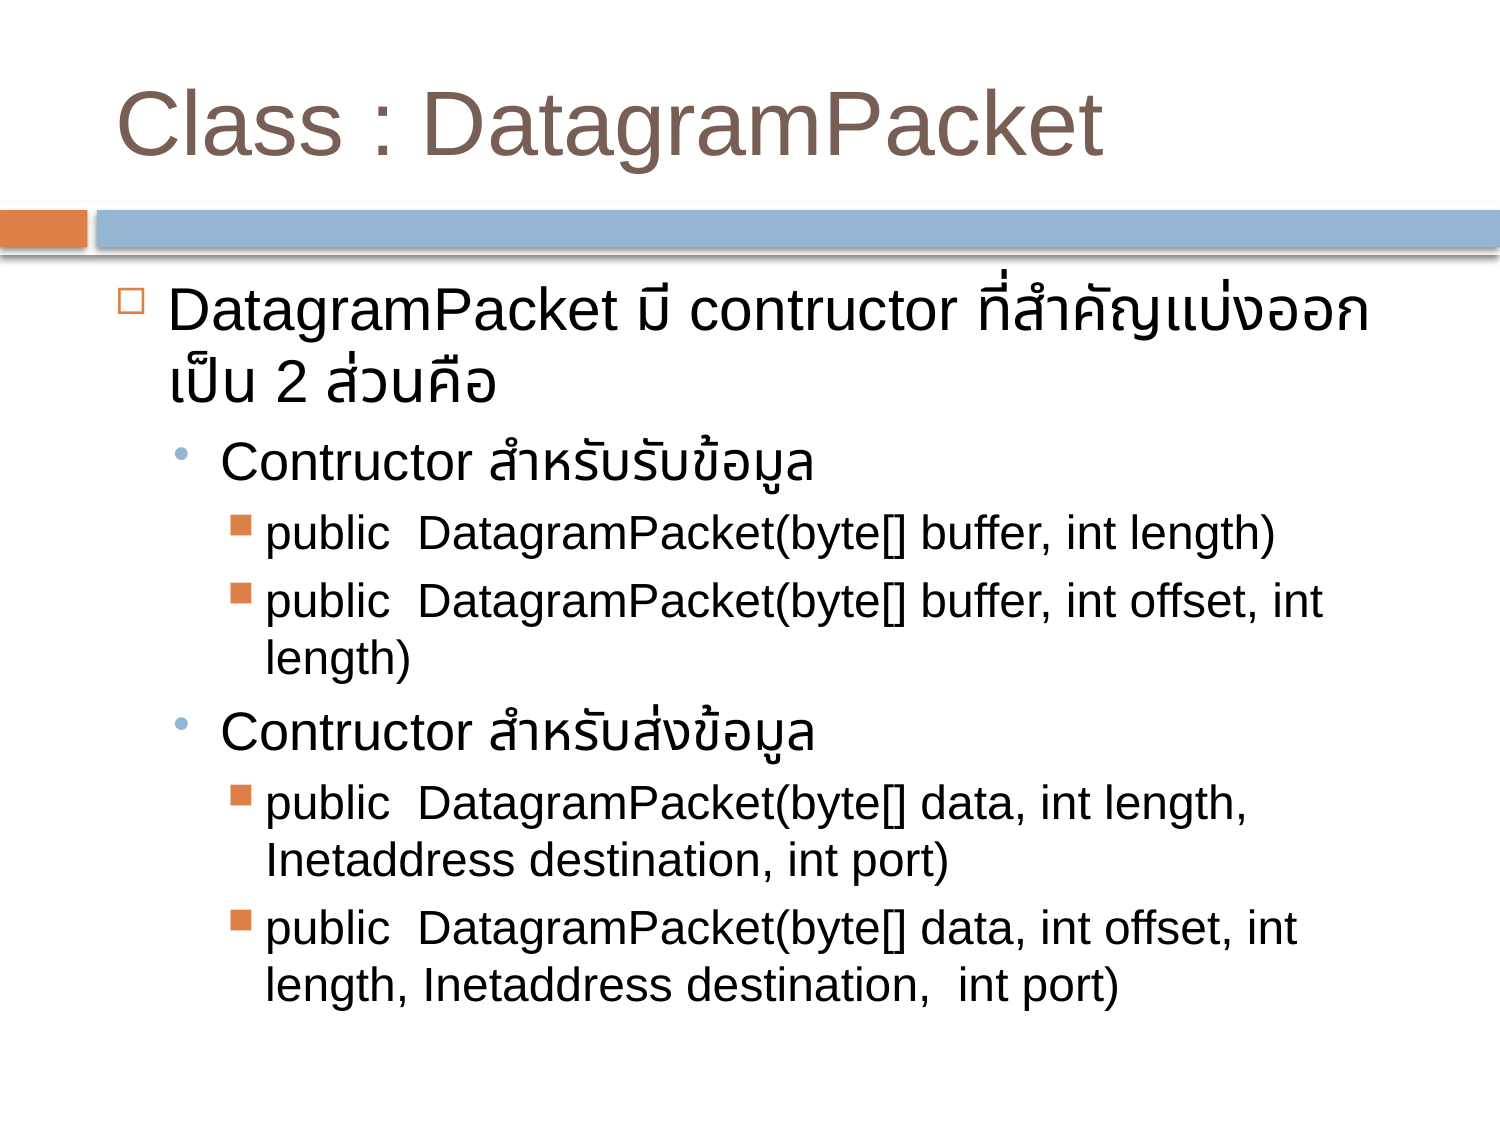

# Class : DatagramPacket
DatagramPacket มี contructor ที่สำคัญแบ่งออกเป็น 2 ส่วนคือ
Contructor สำหรับรับข้อมูล
public  DatagramPacket(byte[] buffer, int length)
public  DatagramPacket(byte[] buffer, int offset, int length)
Contructor สำหรับส่งข้อมูล
public  DatagramPacket(byte[] data, int length,    Inetaddress destination, int port)
public  DatagramPacket(byte[] data, int offset, int length, Inetaddress destination,  int port)